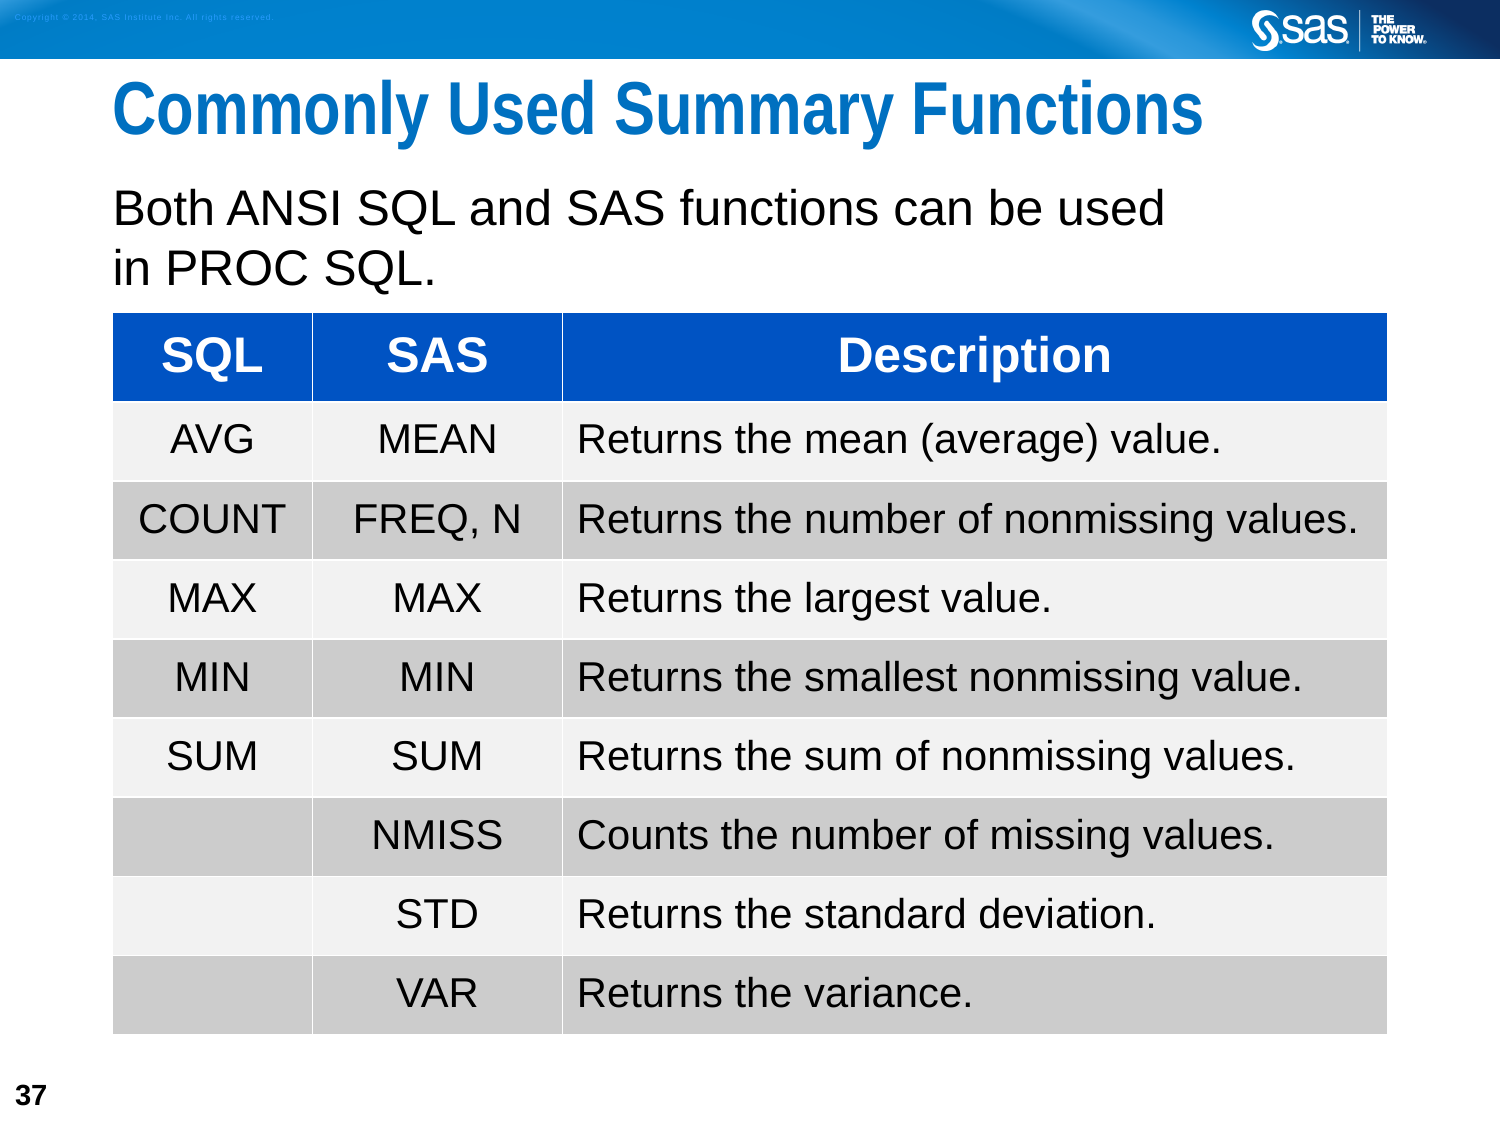

# Commonly Used Summary Functions
Both ANSI SQL and SAS functions can be used
in PROC SQL.
| SQL | SAS | Description |
| --- | --- | --- |
| AVG | MEAN | Returns the mean (average) value. |
| COUNT | FREQ, N | Returns the number of nonmissing values. |
| MAX | MAX | Returns the largest value. |
| MIN | MIN | Returns the smallest nonmissing value. |
| SUM | SUM | Returns the sum of nonmissing values. |
|  | NMISS | Counts the number of missing values. |
|  | STD | Returns the standard deviation. |
|  | VAR | Returns the variance. |